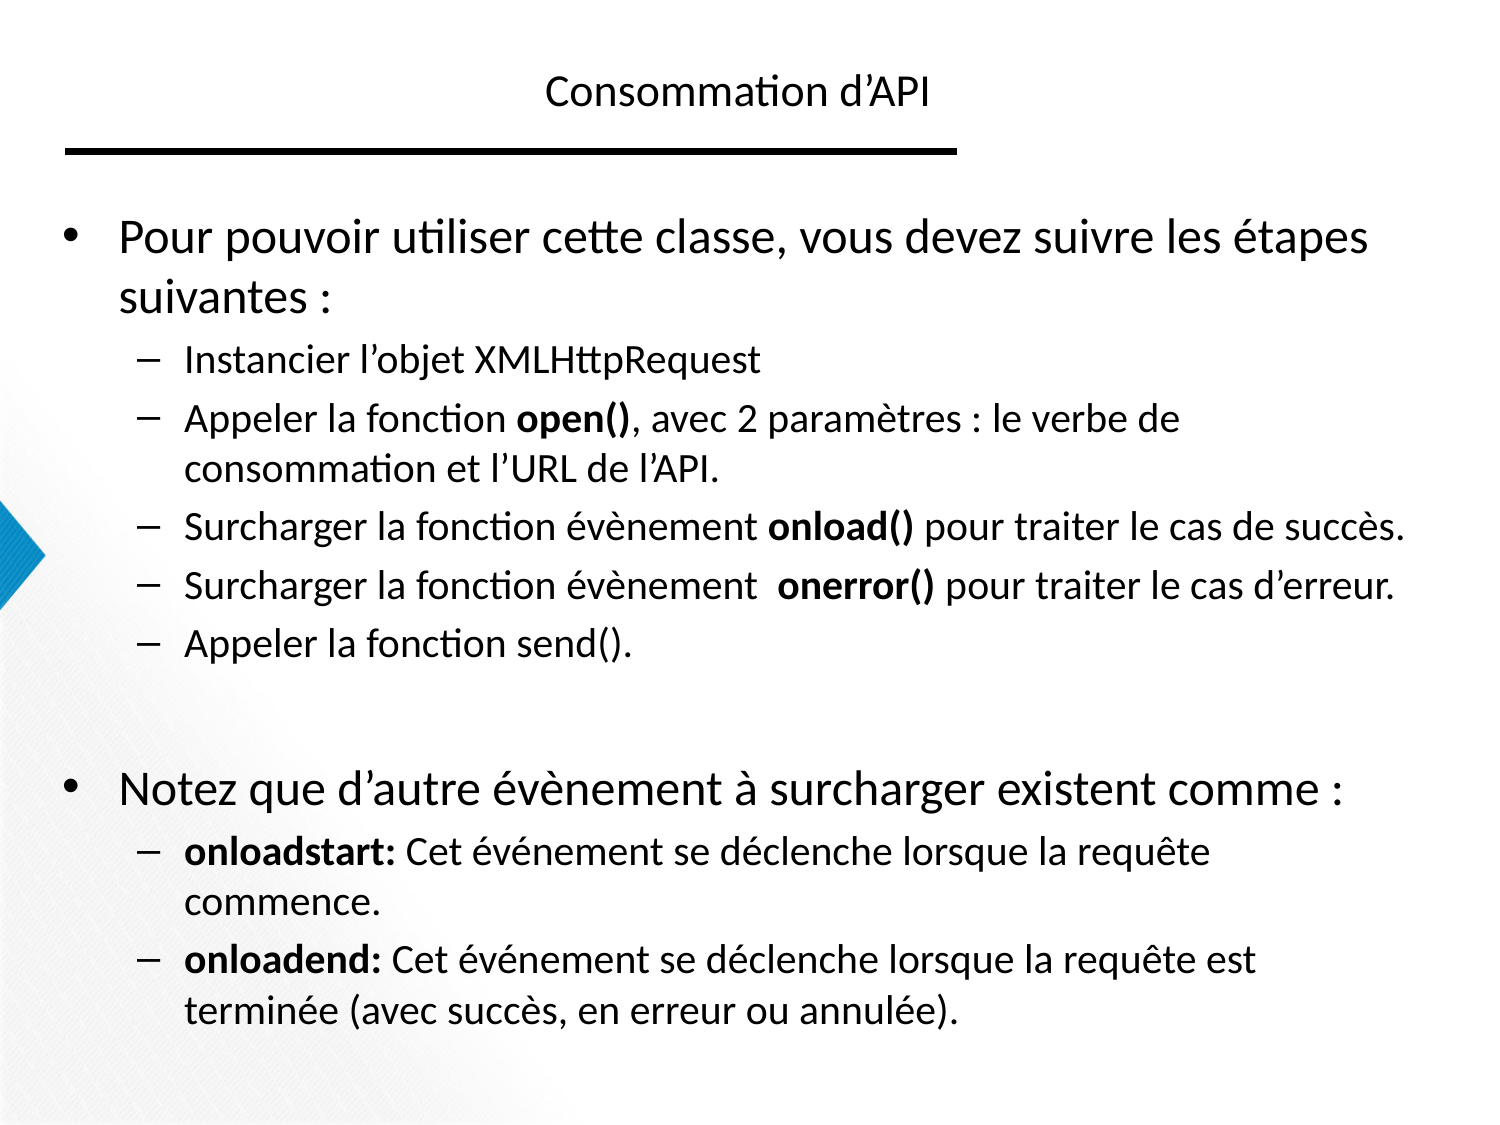

# Consommation d’API
Pour pouvoir utiliser cette classe, vous devez suivre les étapes suivantes :
Instancier l’objet XMLHttpRequest
Appeler la fonction open(), avec 2 paramètres : le verbe de consommation et l’URL de l’API.
Surcharger la fonction évènement onload() pour traiter le cas de succès.
Surcharger la fonction évènement  onerror() pour traiter le cas d’erreur.
Appeler la fonction send().

Notez que d’autre évènement à surcharger existent comme :
onloadstart: Cet événement se déclenche lorsque la requête commence.
onloadend: Cet événement se déclenche lorsque la requête est terminée (avec succès, en erreur ou annulée).